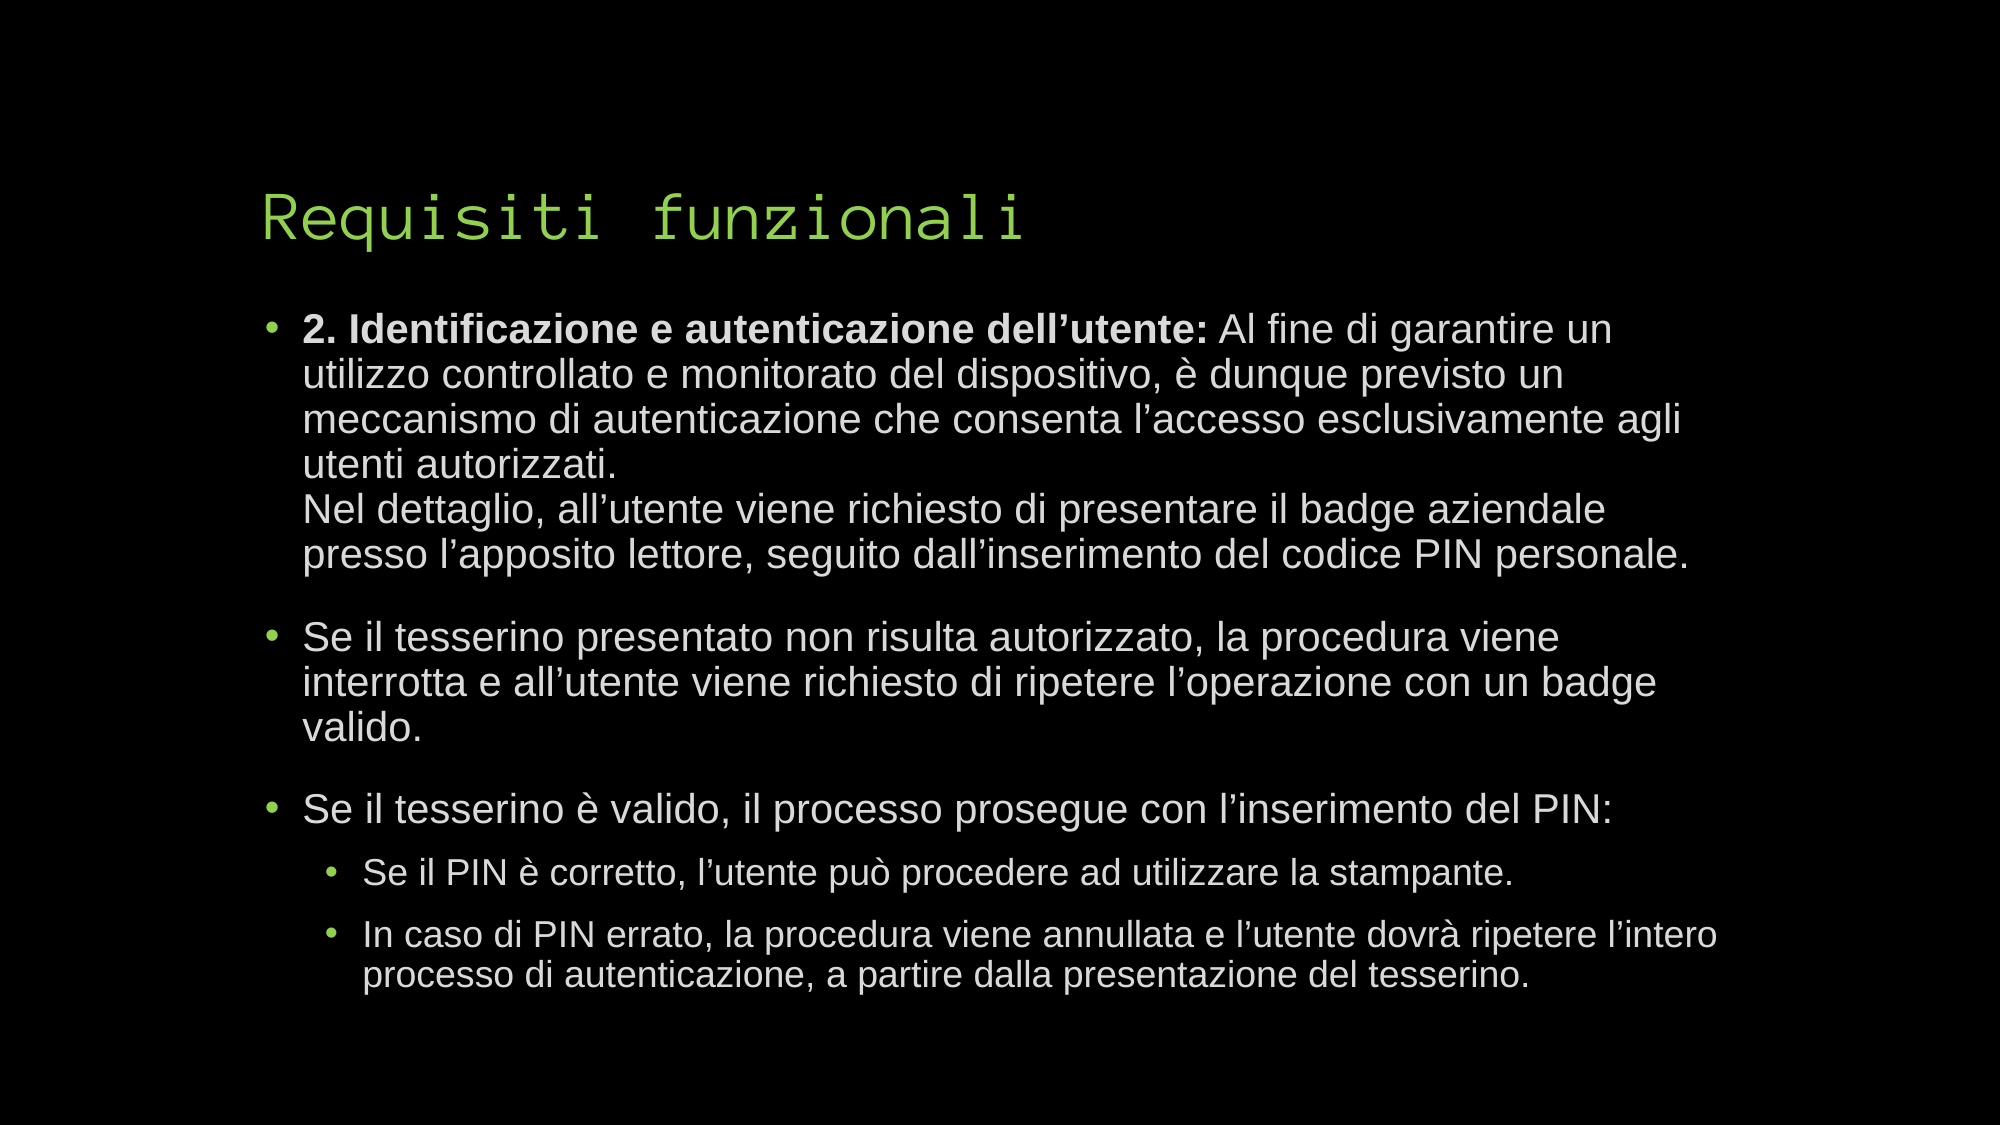

# Requisiti funzionali
2. Identificazione e autenticazione dell’utente: Al fine di garantire un utilizzo controllato e monitorato del dispositivo, è dunque previsto un meccanismo di autenticazione che consenta l’accesso esclusivamente agli utenti autorizzati.
Nel dettaglio, all’utente viene richiesto di presentare il badge aziendale presso l’apposito lettore, seguito dall’inserimento del codice PIN personale.
Se il tesserino presentato non risulta autorizzato, la procedura viene interrotta e all’utente viene richiesto di ripetere l’operazione con un badge valido.
Se il tesserino è valido, il processo prosegue con l’inserimento del PIN:
Se il PIN è corretto, l’utente può procedere ad utilizzare la stampante.
In caso di PIN errato, la procedura viene annullata e l’utente dovrà ripetere l’intero processo di autenticazione, a partire dalla presentazione del tesserino.